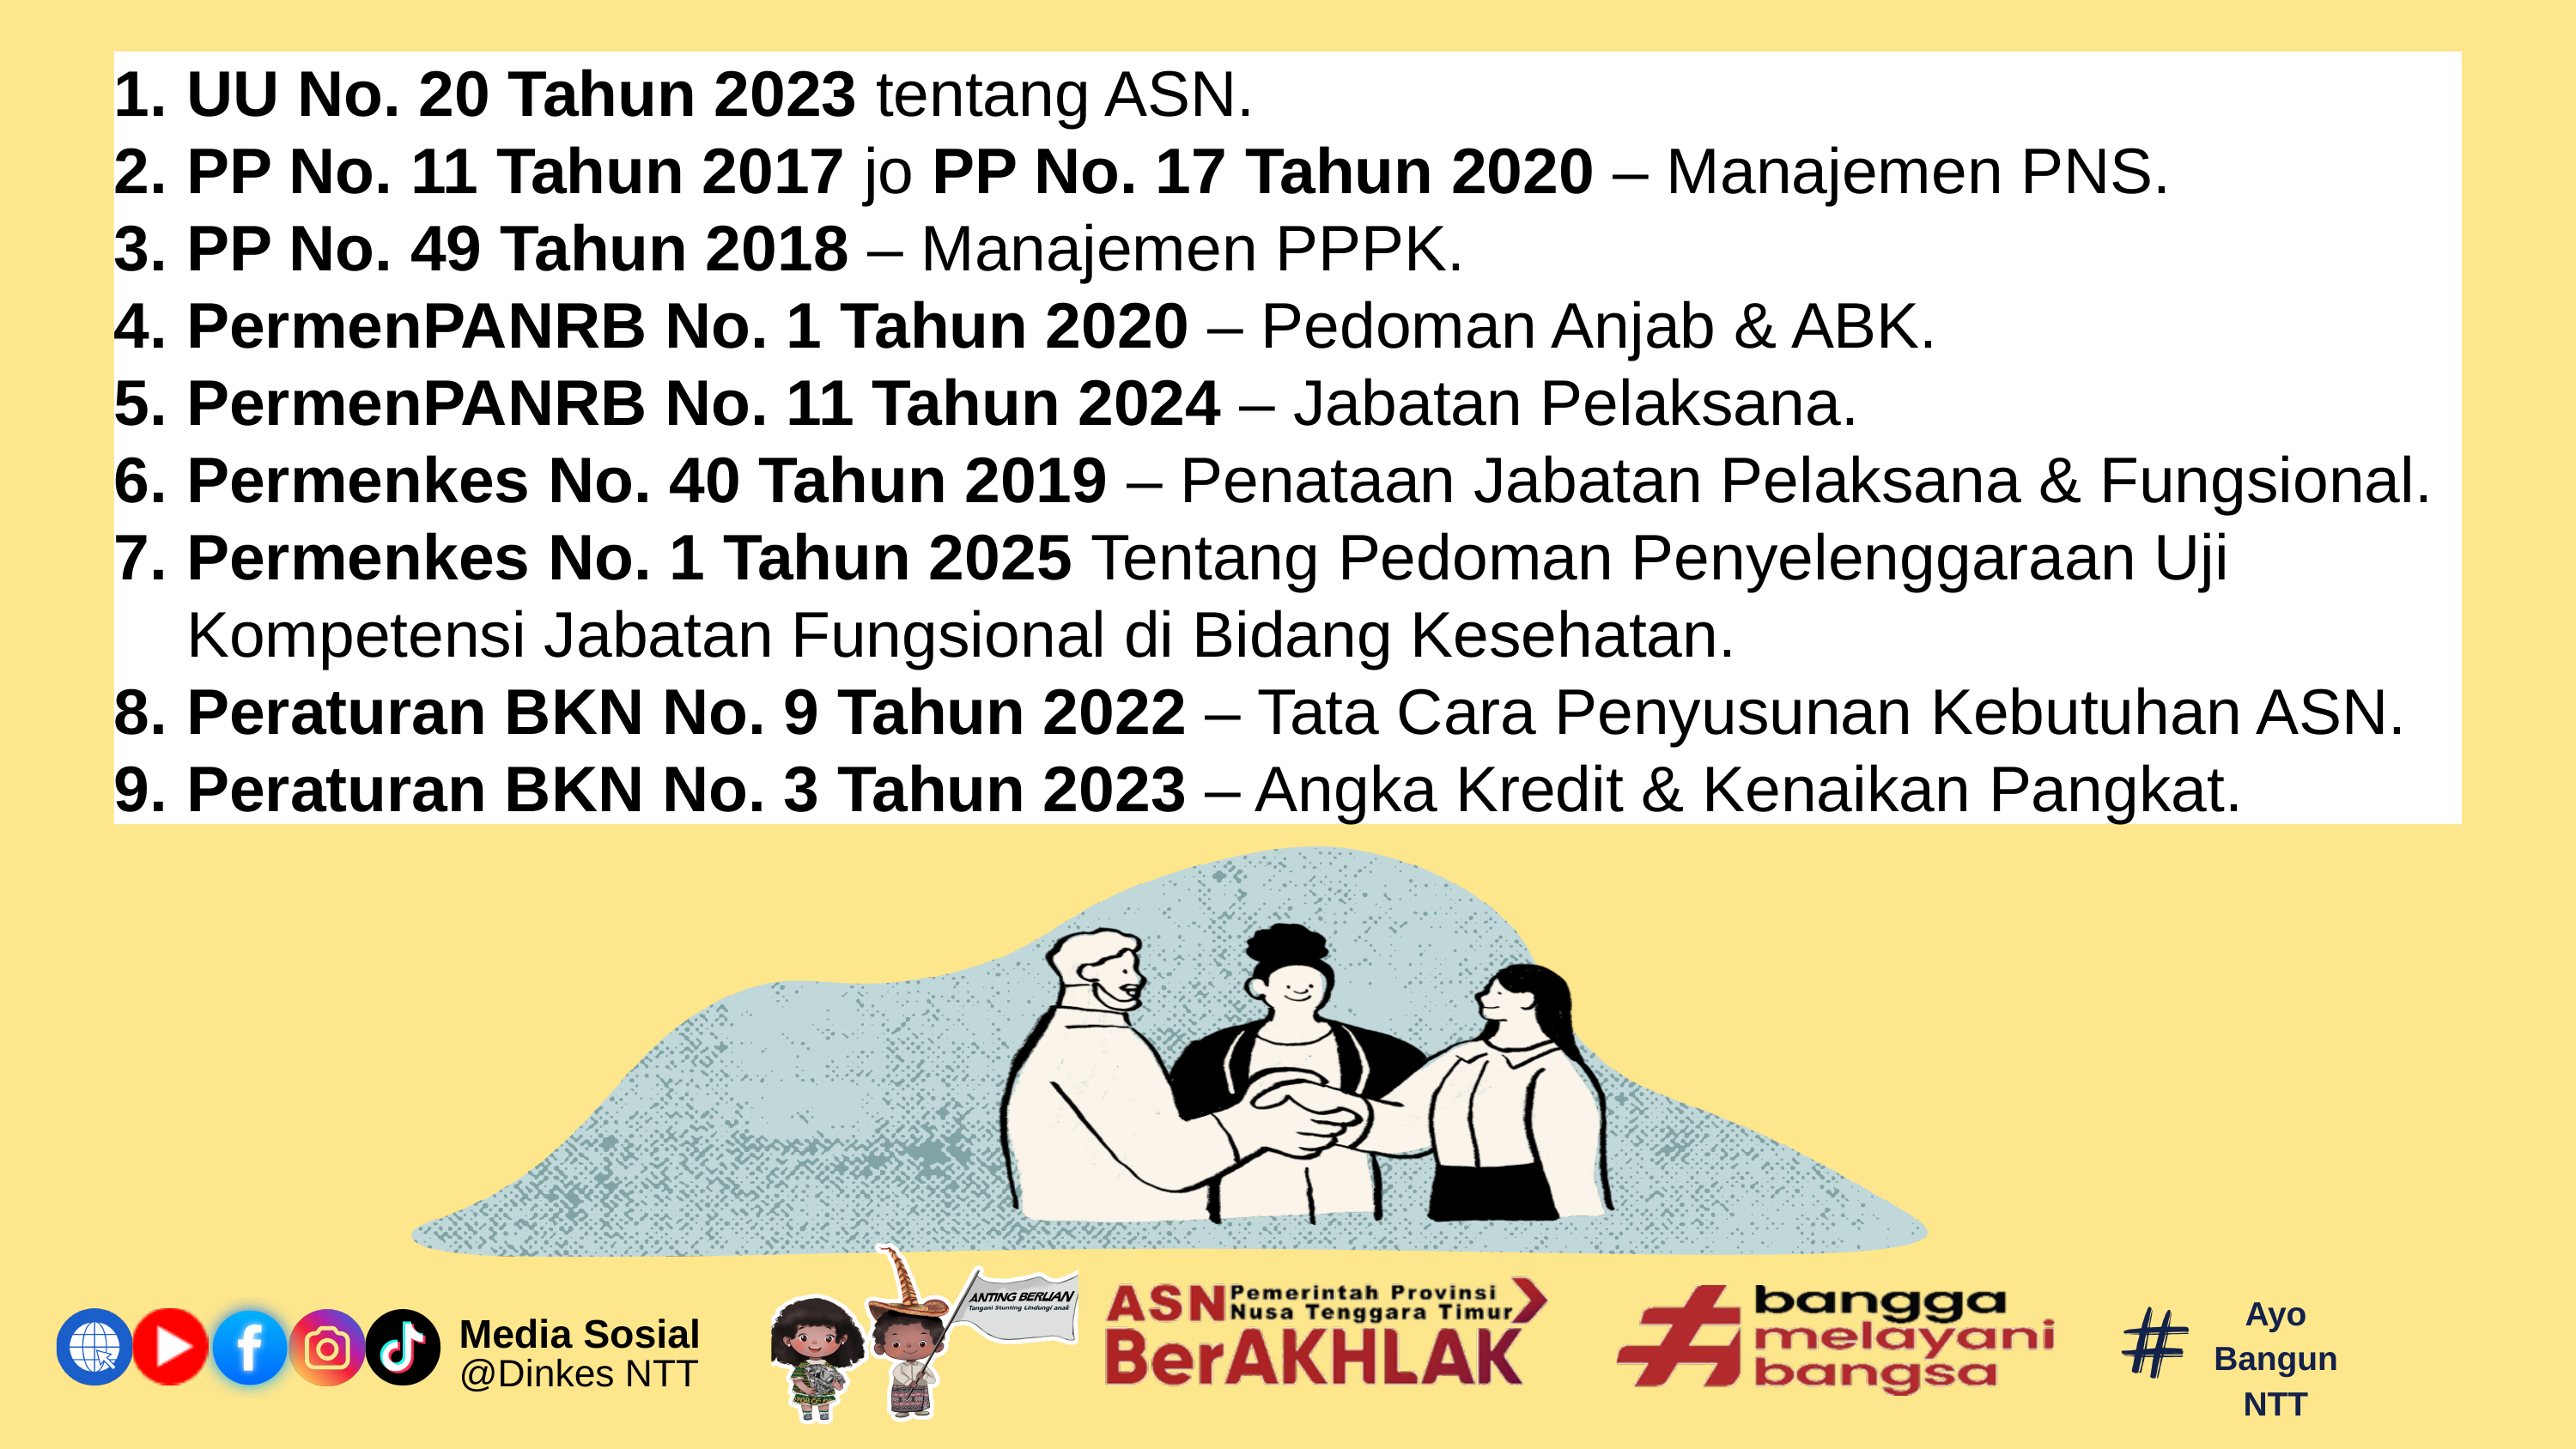

UU No. 20 Tahun 2023 tentang ASN.
PP No. 11 Tahun 2017 jo PP No. 17 Tahun 2020 – Manajemen PNS.
PP No. 49 Tahun 2018 – Manajemen PPPK.
PermenPANRB No. 1 Tahun 2020 – Pedoman Anjab & ABK.
PermenPANRB No. 11 Tahun 2024 – Jabatan Pelaksana.
Permenkes No. 40 Tahun 2019 – Penataan Jabatan Pelaksana & Fungsional.
Permenkes No. 1 Tahun 2025 Tentang Pedoman Penyelenggaraan Uji Kompetensi Jabatan Fungsional di Bidang Kesehatan.
Peraturan BKN No. 9 Tahun 2022 – Tata Cara Penyusunan Kebutuhan ASN.
Peraturan BKN No. 3 Tahun 2023 – Angka Kredit & Kenaikan Pangkat.

Ayo Bangun NTT

Media Sosial

@Dinkes NTT